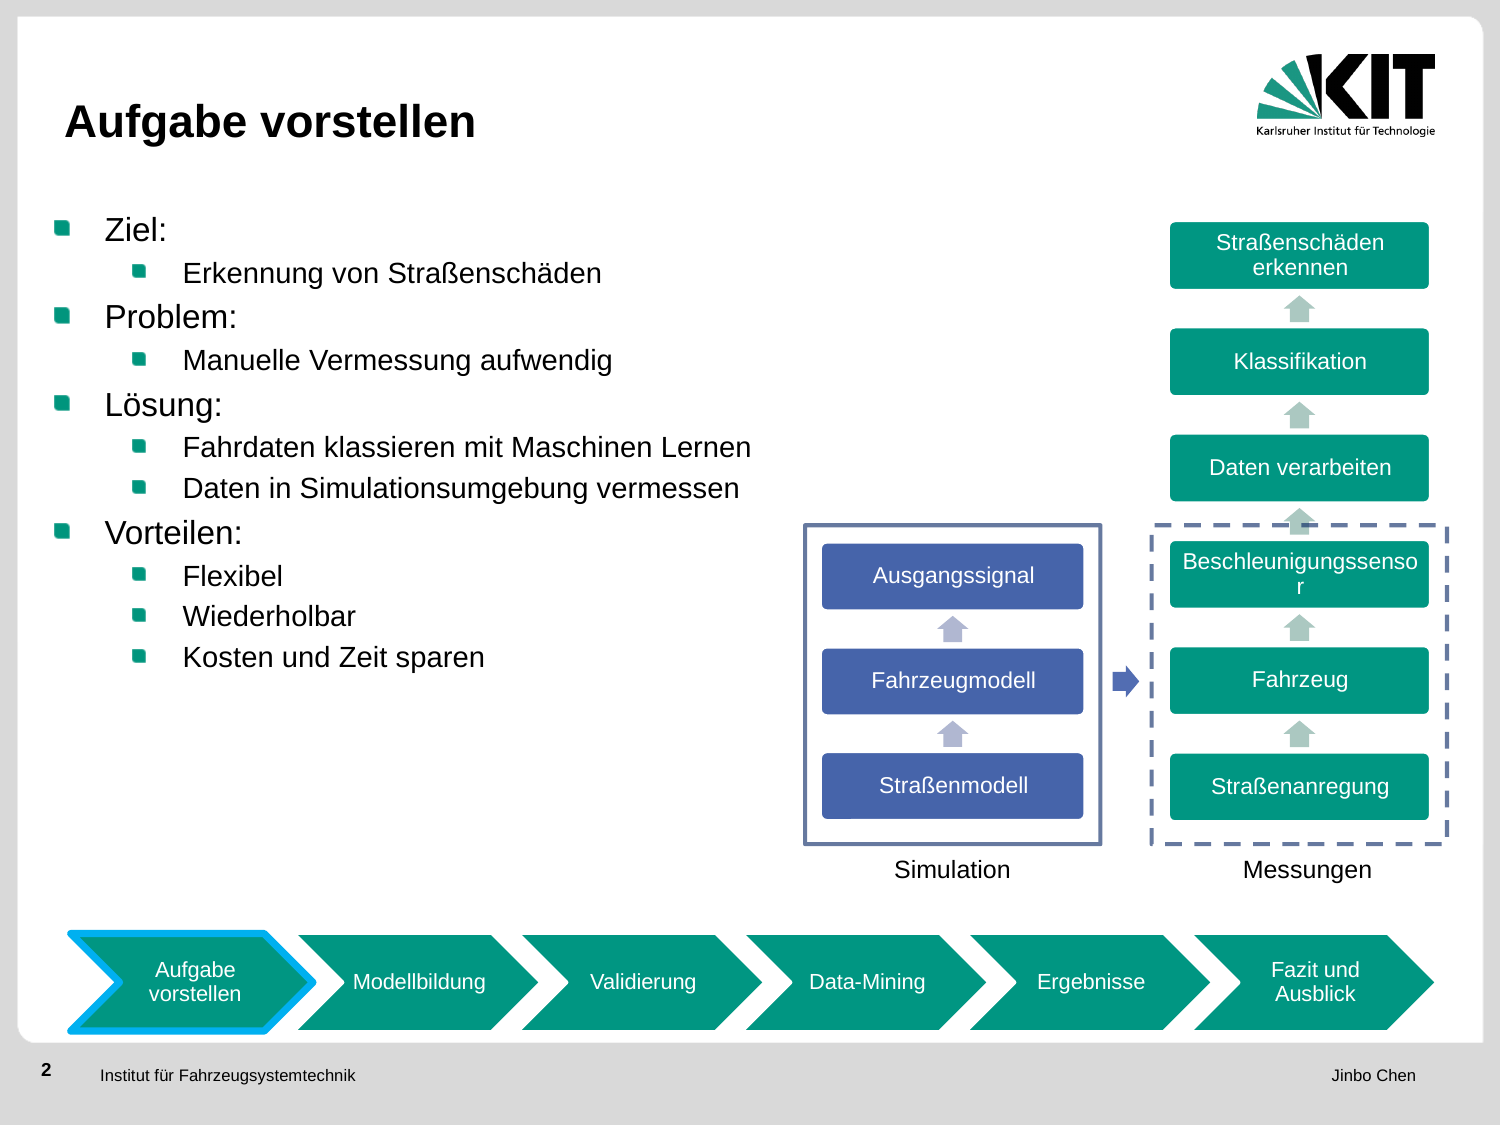

# Aufgabe vorstellen
Ziel:
Erkennung von Straßenschäden
Problem:
Manuelle Vermessung aufwendig
Lösung:
Fahrdaten klassieren mit Maschinen Lernen
Daten in Simulationsumgebung vermessen
Vorteilen:
Flexibel
Wiederholbar
Kosten und Zeit sparen
Straßenschäden erkennen

Klassifikation

Daten verarbeiten

Beschleunigungssensor

Fahrzeug

Straßenanregung

Ausgangssignal

Fahrzeugmodell

Straßenmodell

Messungen
Simulation